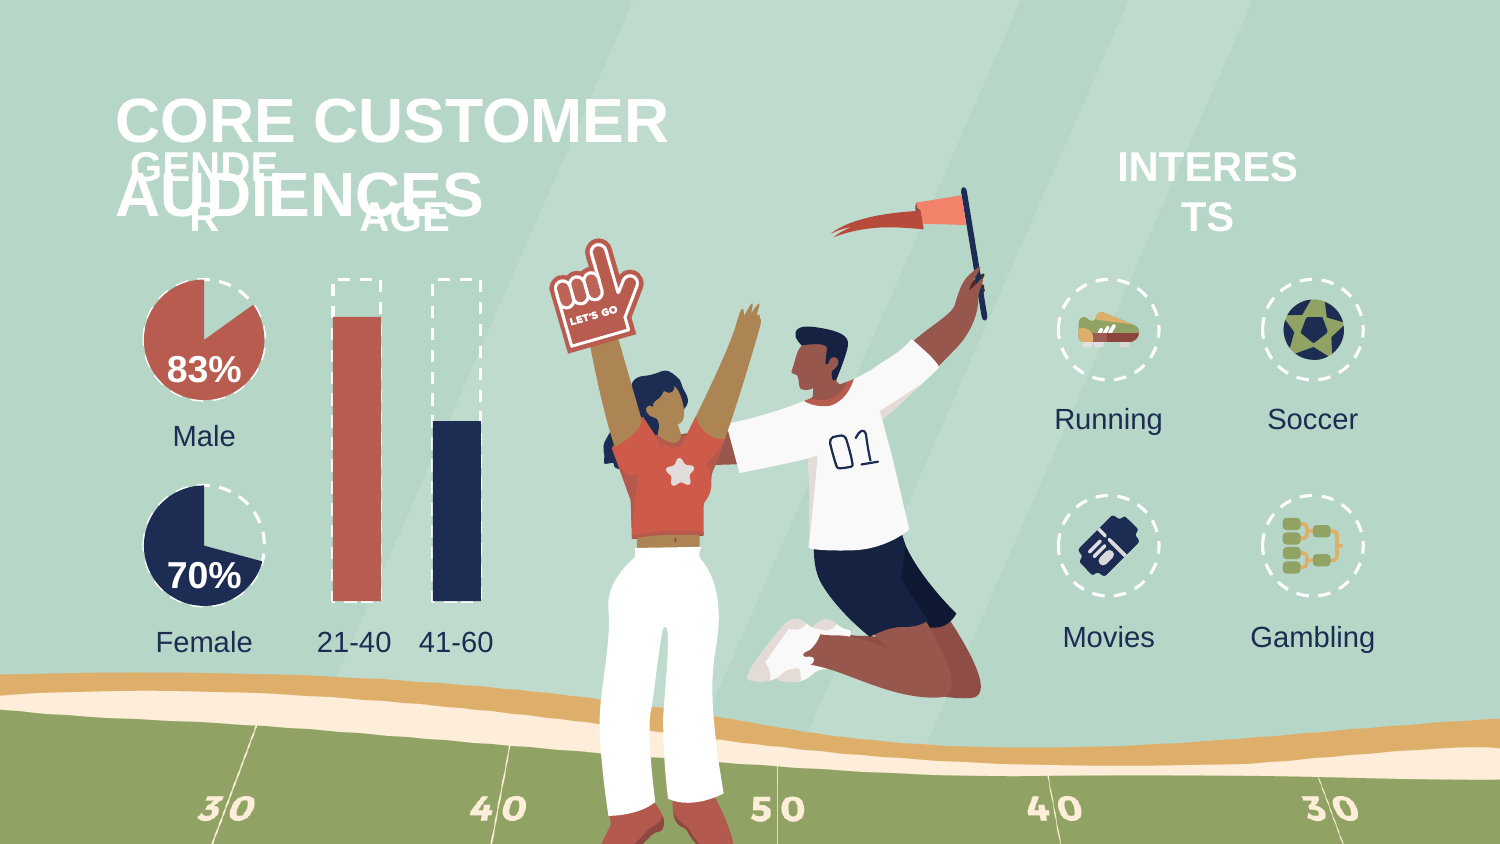

# CORE CUSTOMER AUDIENCES
INTERESTS
GENDER
AGE

83%
Running
Soccer
Male

70%
Movies
Gambling
Female
21-40
41-60